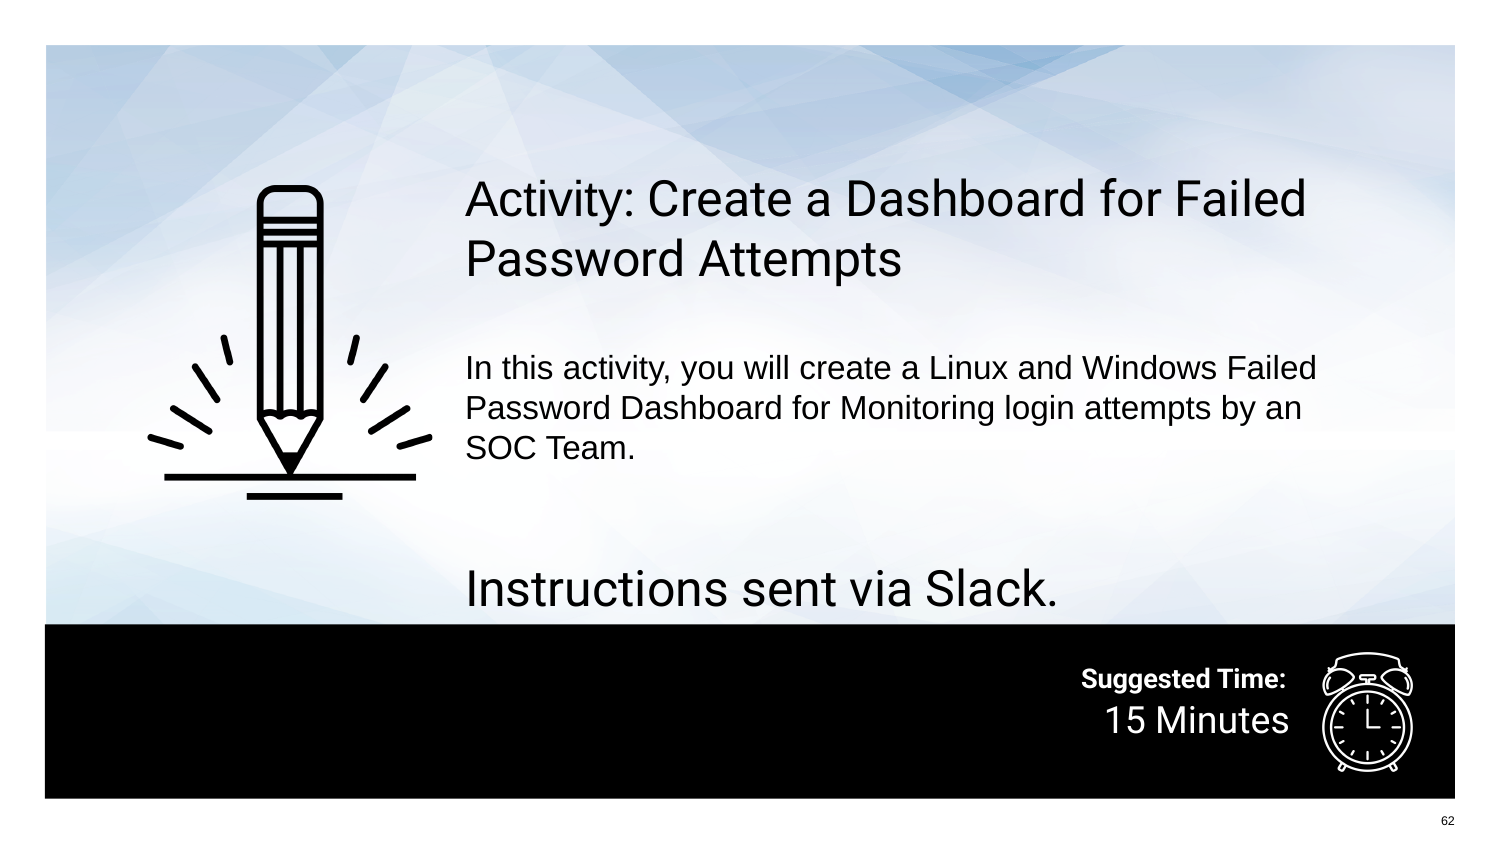

Activity: Create a Dashboard for Failed Password Attempts

In this activity, you will create a Linux and Windows Failed Password Dashboard for Monitoring login attempts by an SOC Team.

Instructions sent via Slack.
# 15 Minutes

62